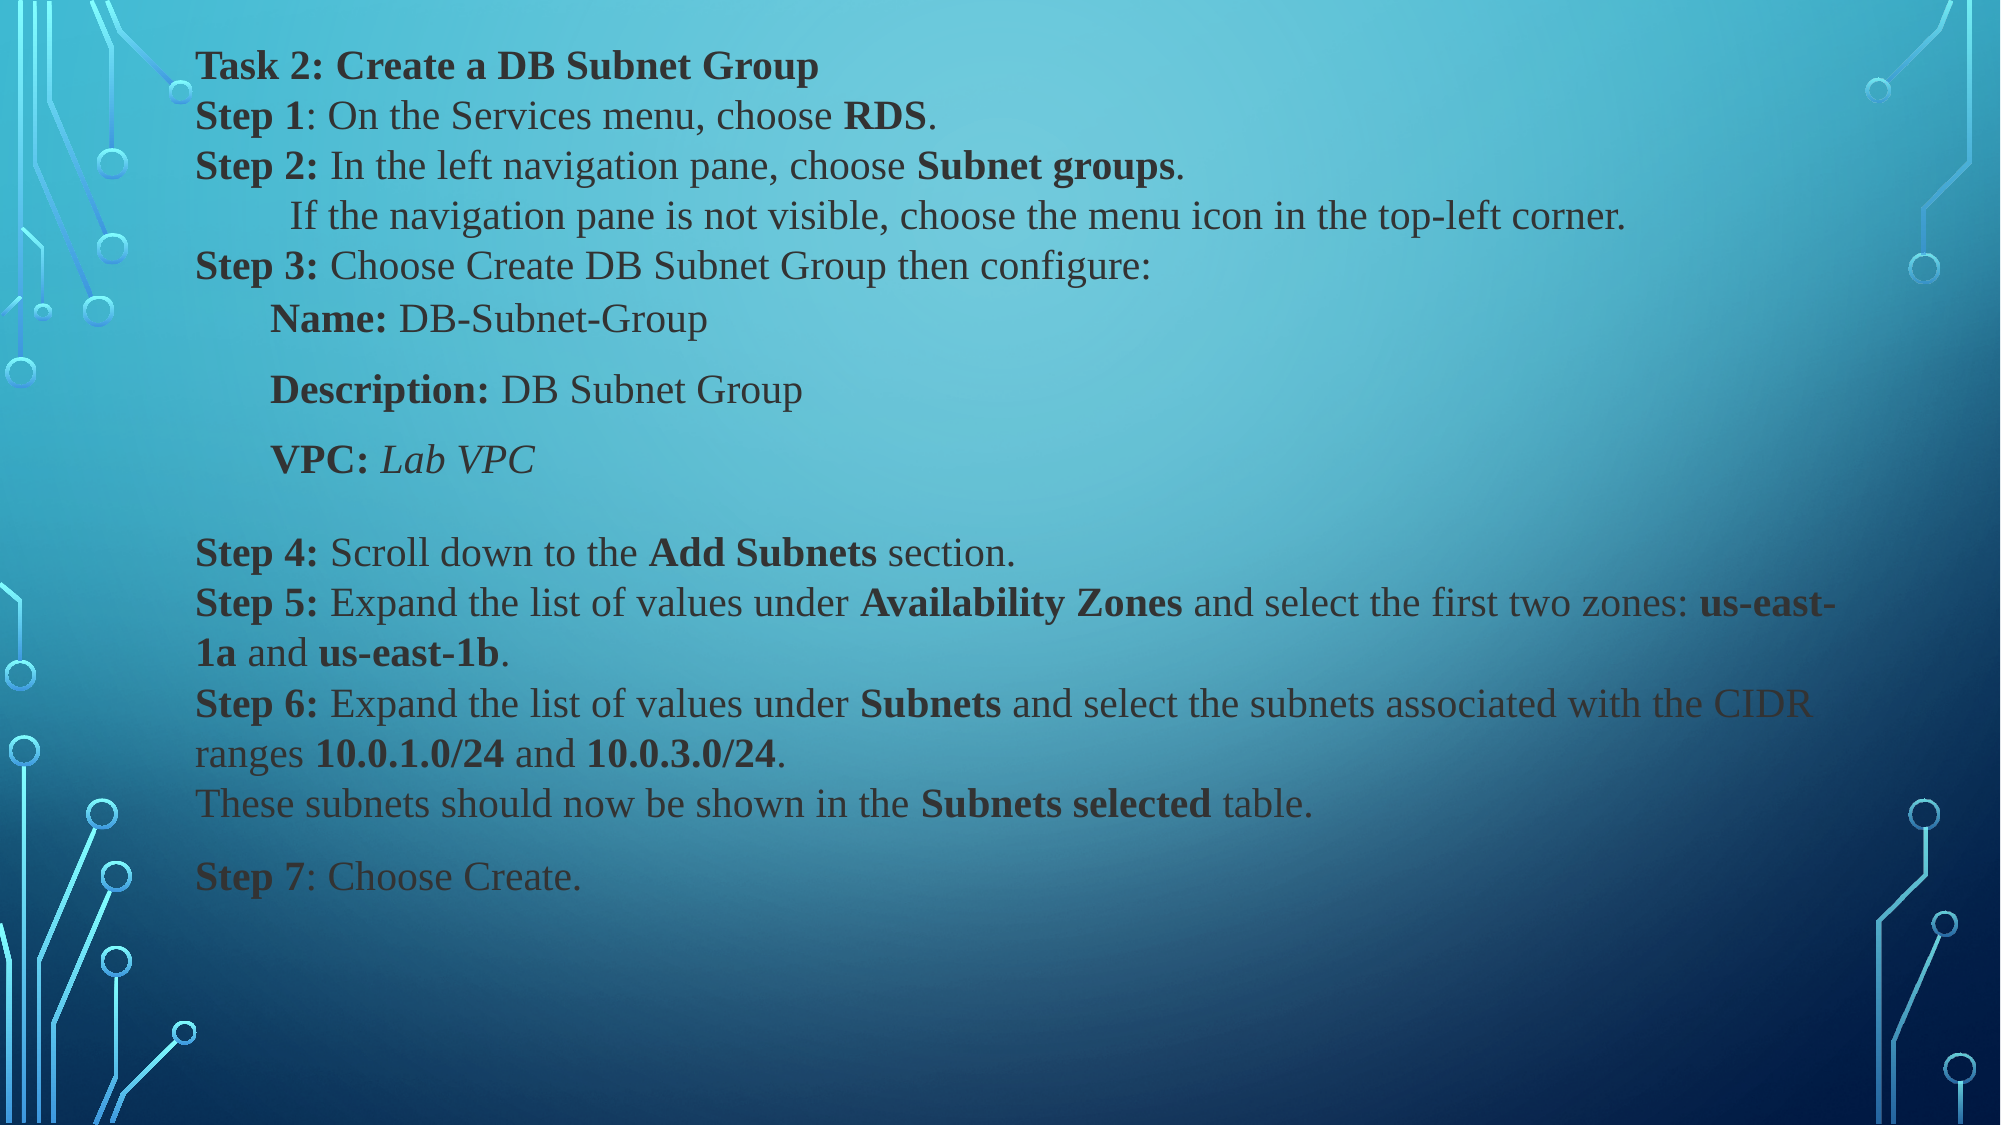

Task 2: Create a DB Subnet Group
Step 1: On the Services menu, choose RDS.
Step 2: In the left navigation pane, choose Subnet groups.
         If the navigation pane is not visible, choose the menu icon in the top-left corner.
Step 3: Choose Create DB Subnet Group then configure:
Name: DB-Subnet-Group
Description: DB Subnet Group
VPC: Lab VPC
Step 4: Scroll down to the Add Subnets section.
Step 5: Expand the list of values under Availability Zones and select the first two zones: us-east-1a and us-east-1b.
Step 6: Expand the list of values under Subnets and select the subnets associated with the CIDR ranges 10.0.1.0/24 and 10.0.3.0/24.
These subnets should now be shown in the Subnets selected table.
Step 7: Choose Create.